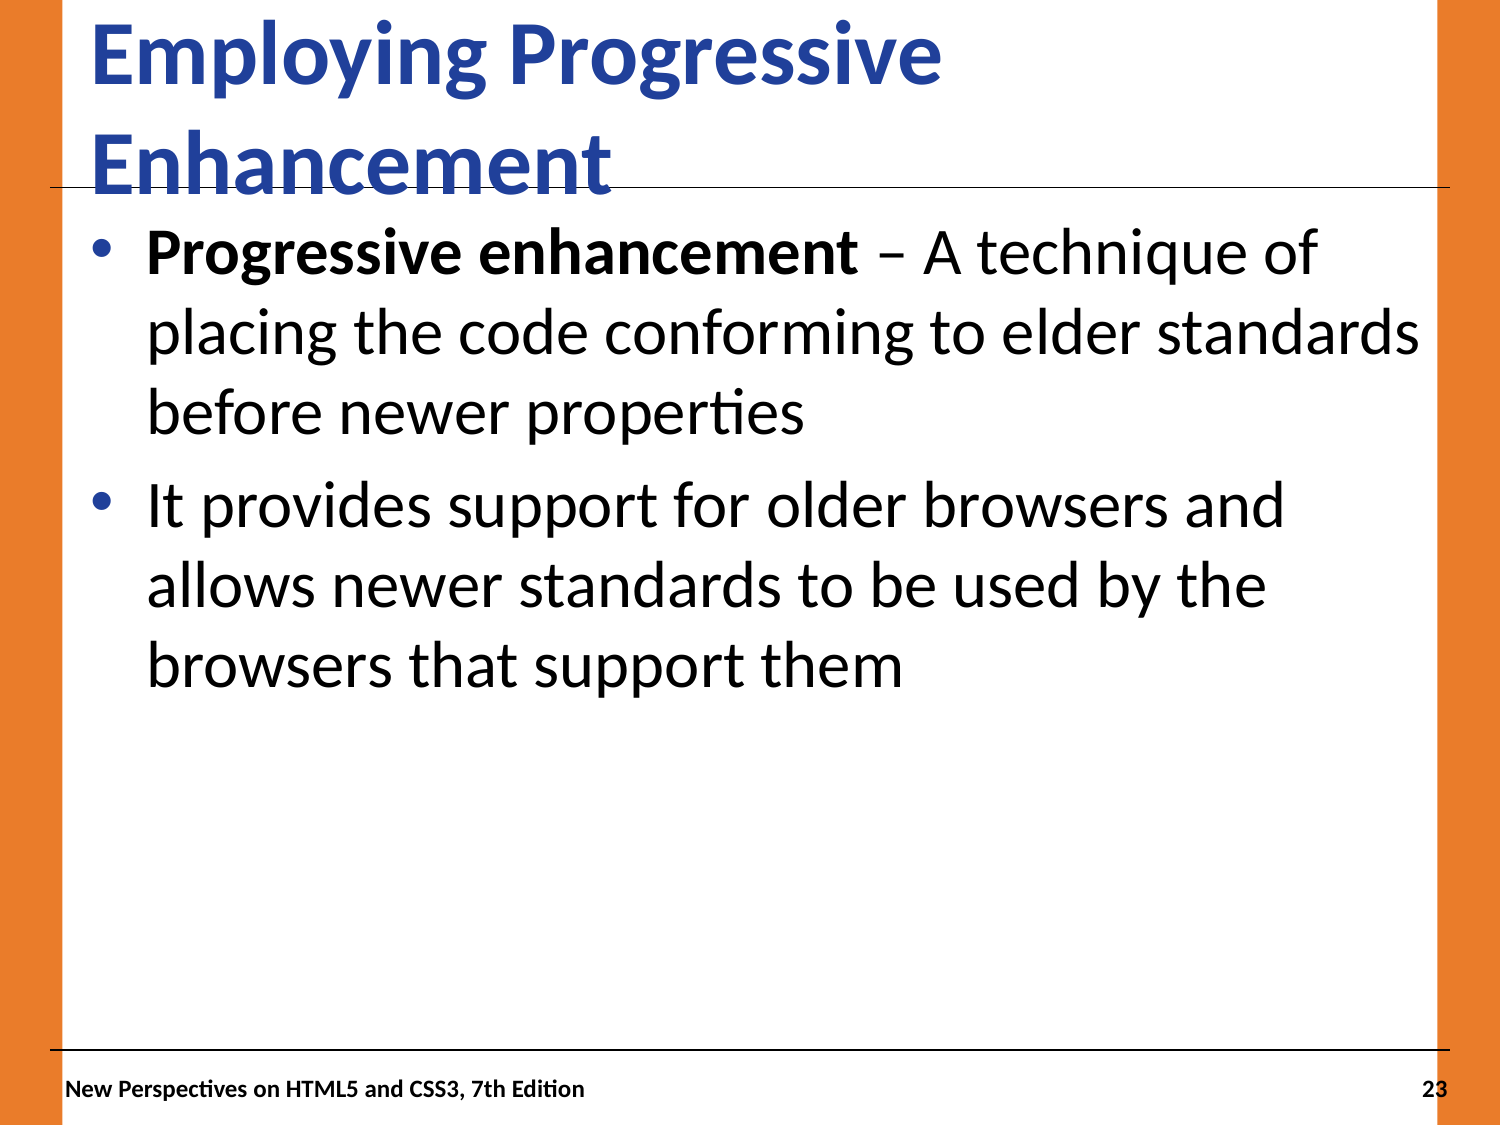

# Employing Progressive Enhancement
Progressive enhancement – A technique of placing the code conforming to elder standards before newer properties
It provides support for older browsers and allows newer standards to be used by the browsers that support them

New Perspectives on HTML5 and CSS3, 7th Edition
23